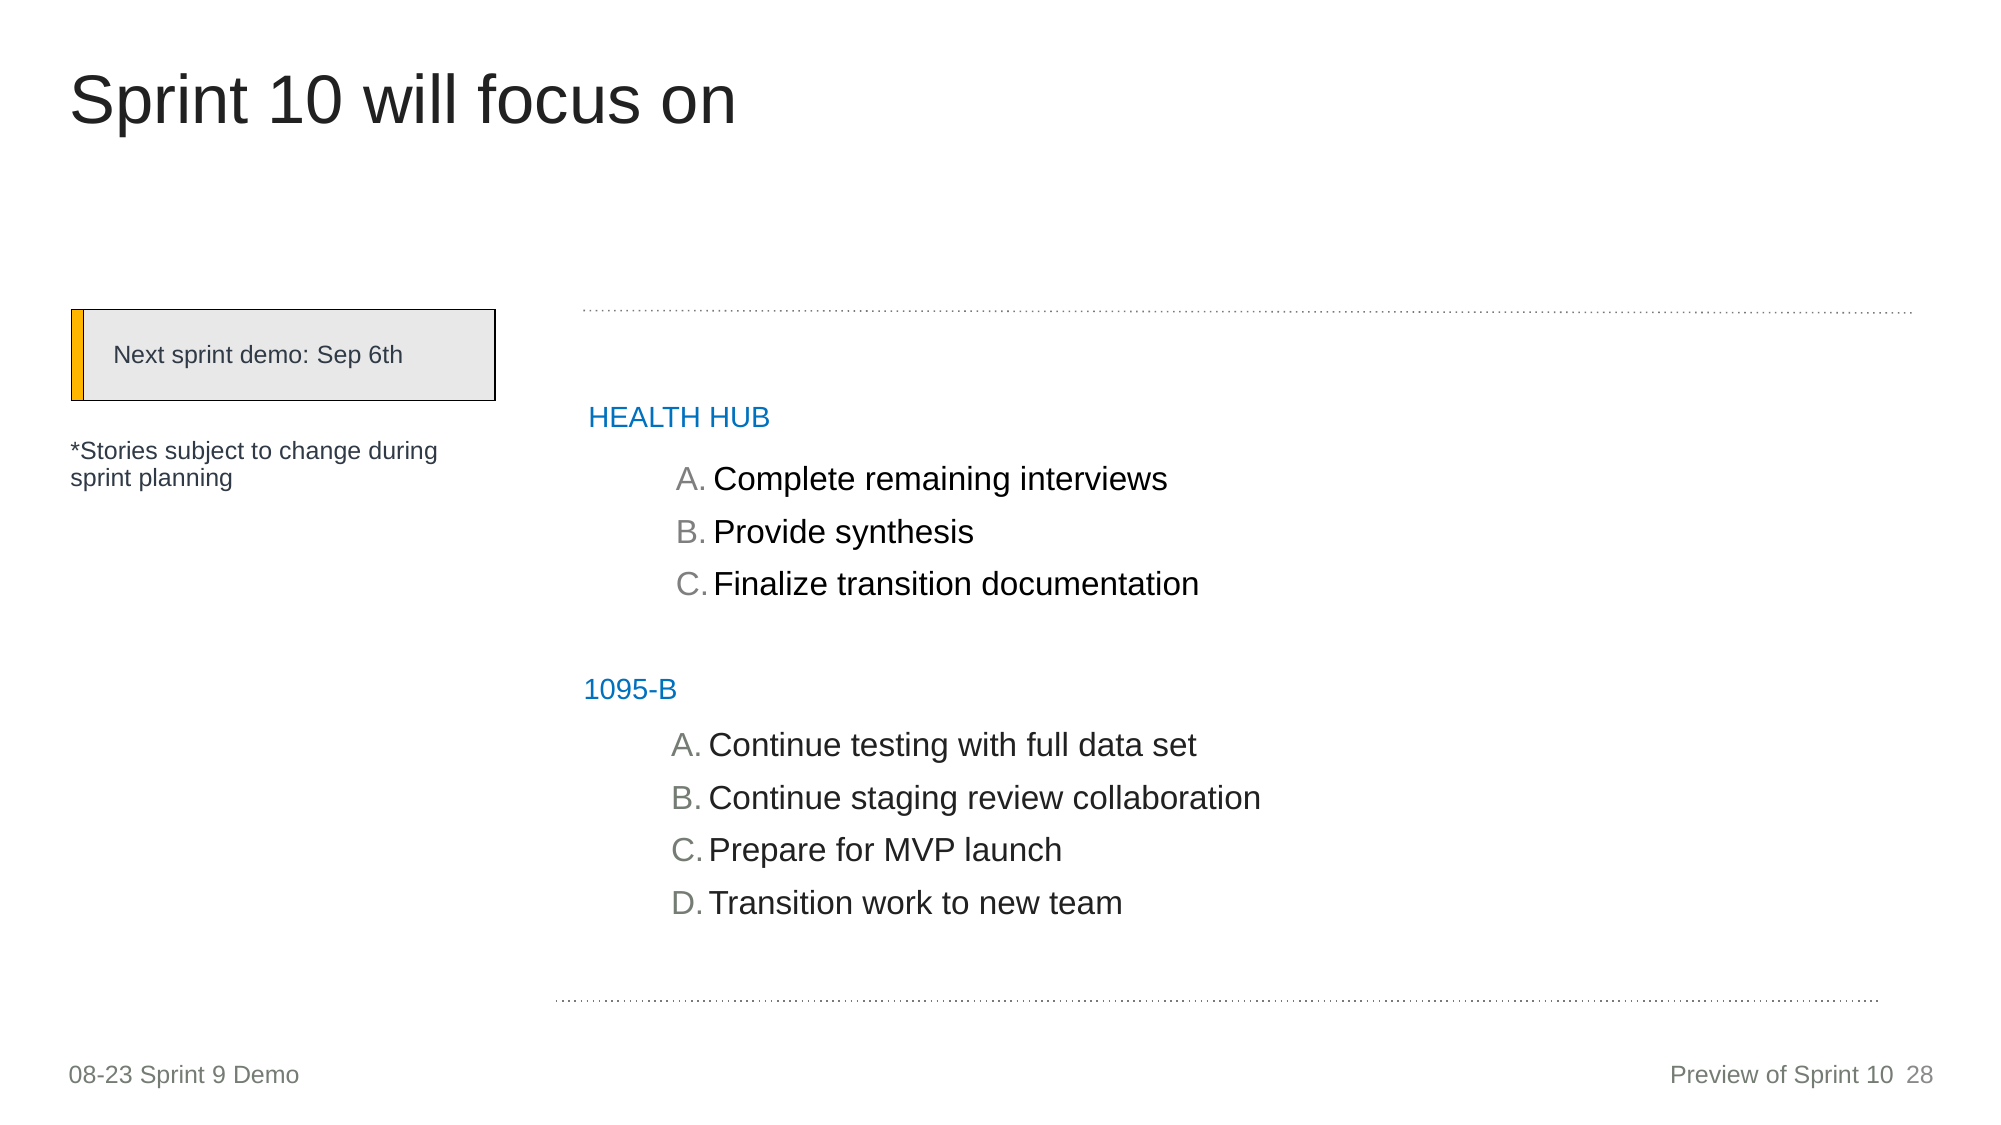

Sprint 10 will focus on
|  | Next sprint demo: Sep 6th |
| --- | --- |
HEALTH HUB
*Stories subject to change during sprint planning
Complete remaining interviews
Provide synthesis
Finalize transition documentation
1095-B
Continue testing with full data set
Continue staging review collaboration
Prepare for MVP launch
Transition work to new team

28
08-23 Sprint 9 Demo
Preview of Sprint 10